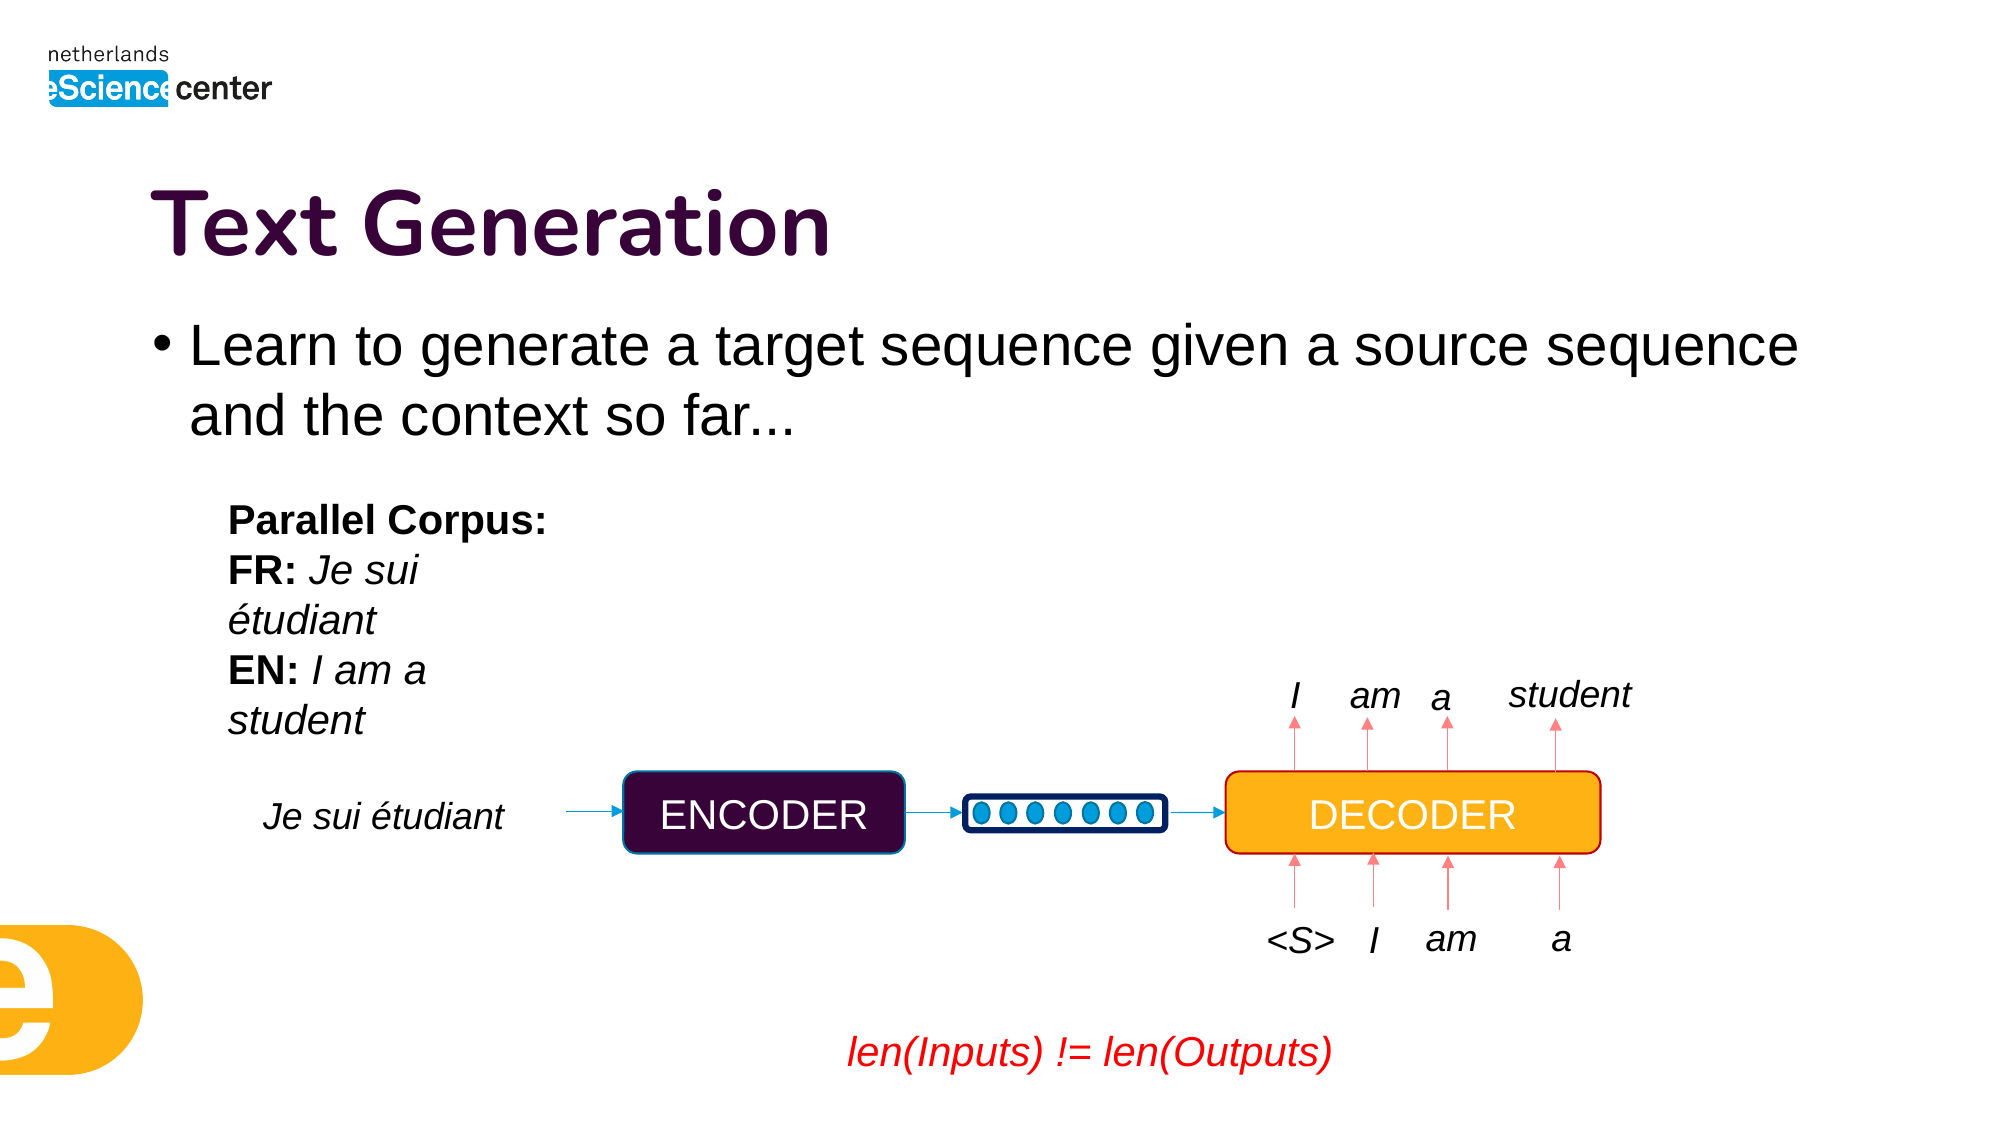

# Text Generation
Learn to generate a target sequence given a source sequence and the context so far...
Parallel Corpus:
FR: Je sui étudiant
EN: I am a student
student
I
am
a
ENCODER
DECODER
Je sui étudiant

a
am
<S>
I
len(Inputs) != len(Outputs)